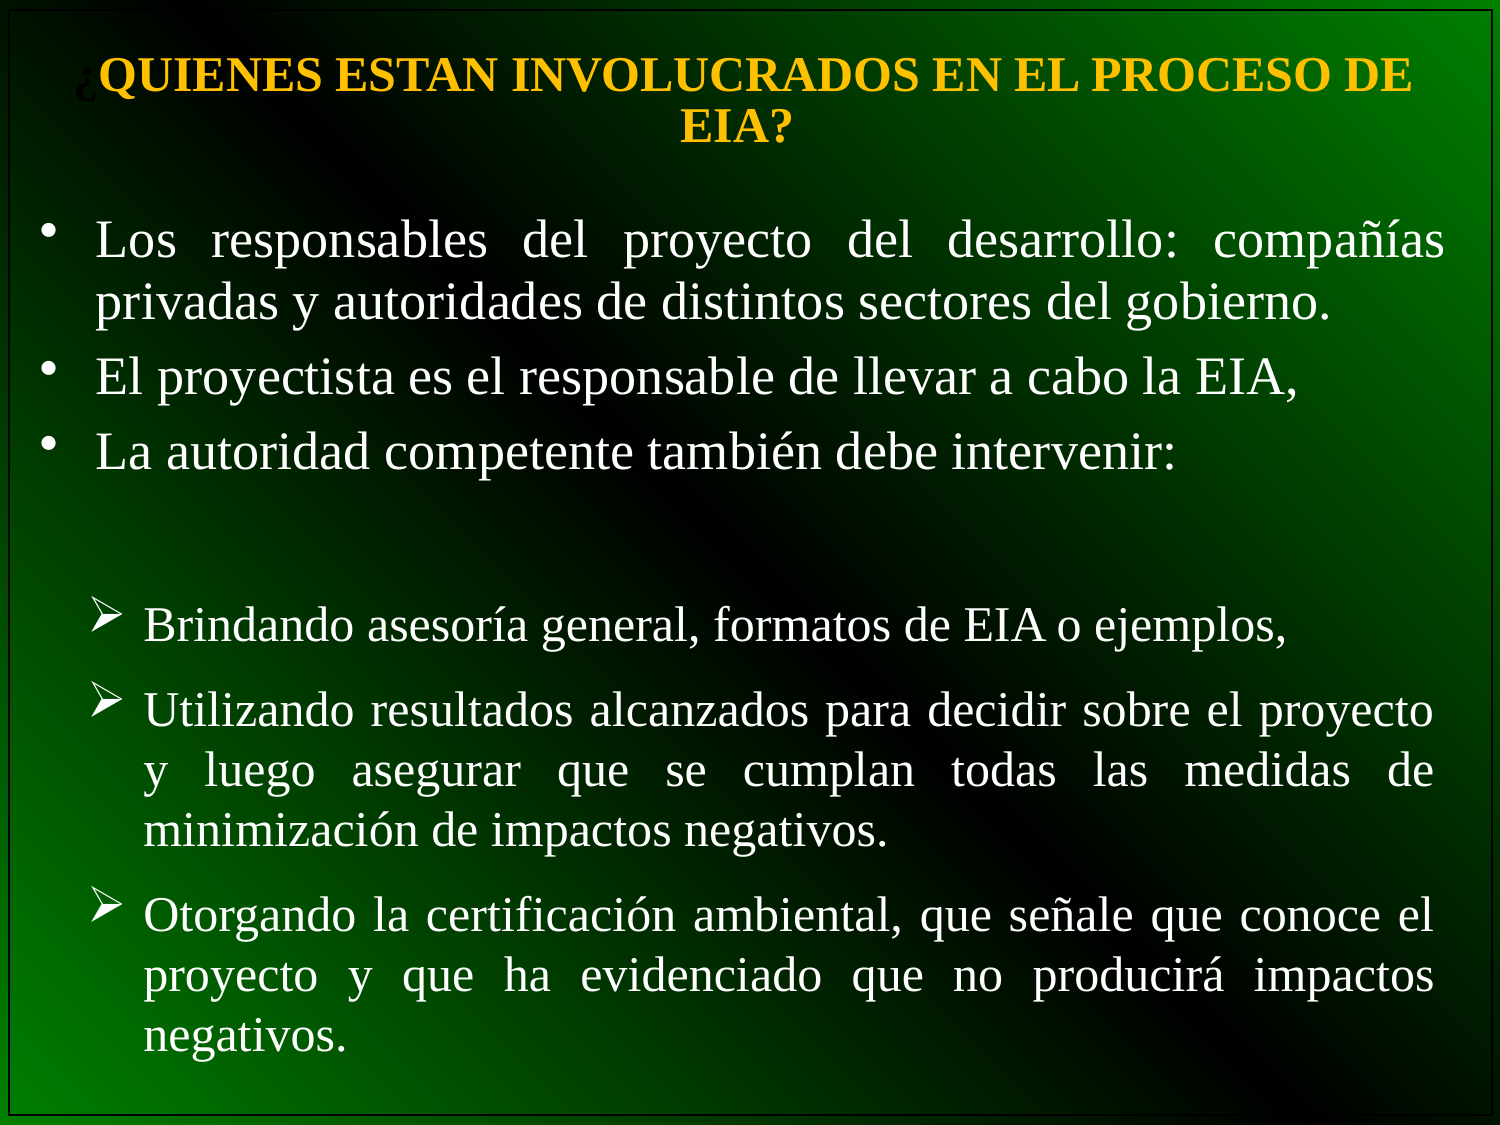

¿QUIENES ESTAN INVOLUCRADOS EN EL PROCESO DE EIA?
Los responsables del proyecto del desarrollo: compañías privadas y autoridades de distintos sectores del gobierno.
El proyectista es el responsable de llevar a cabo la EIA,
La autoridad competente también debe intervenir:

Brindando asesoría general, formatos de EIA o ejemplos,
Utilizando resultados alcanzados para decidir sobre el proyecto y luego asegurar que se cumplan todas las medidas de minimización de impactos negativos.
Otorgando la certificación ambiental, que señale que conoce el proyecto y que ha evidenciado que no producirá impactos negativos.